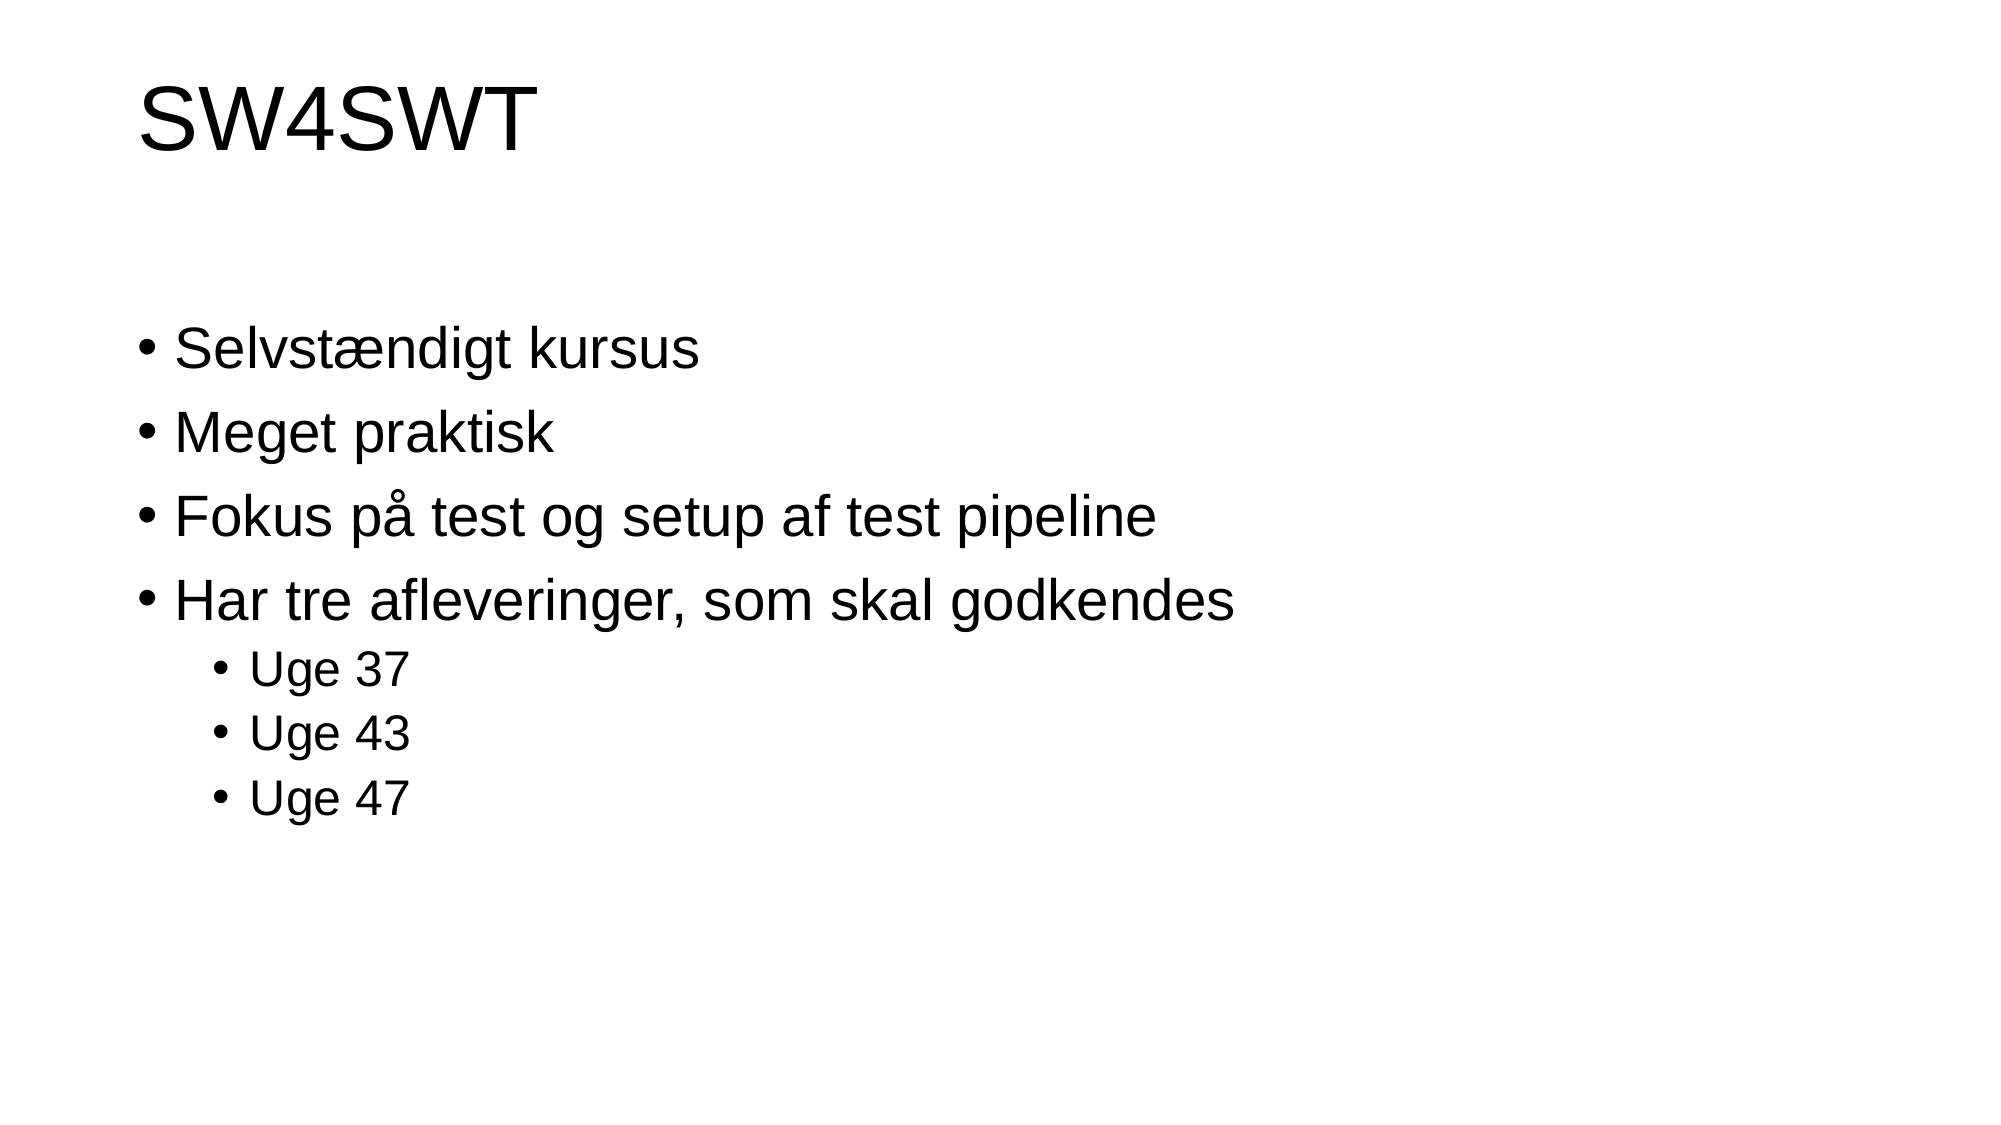

# SW4SWT
Selvstændigt kursus
Meget praktisk
Fokus på test og setup af test pipeline
Har tre afleveringer, som skal godkendes
Uge 37
Uge 43
Uge 47